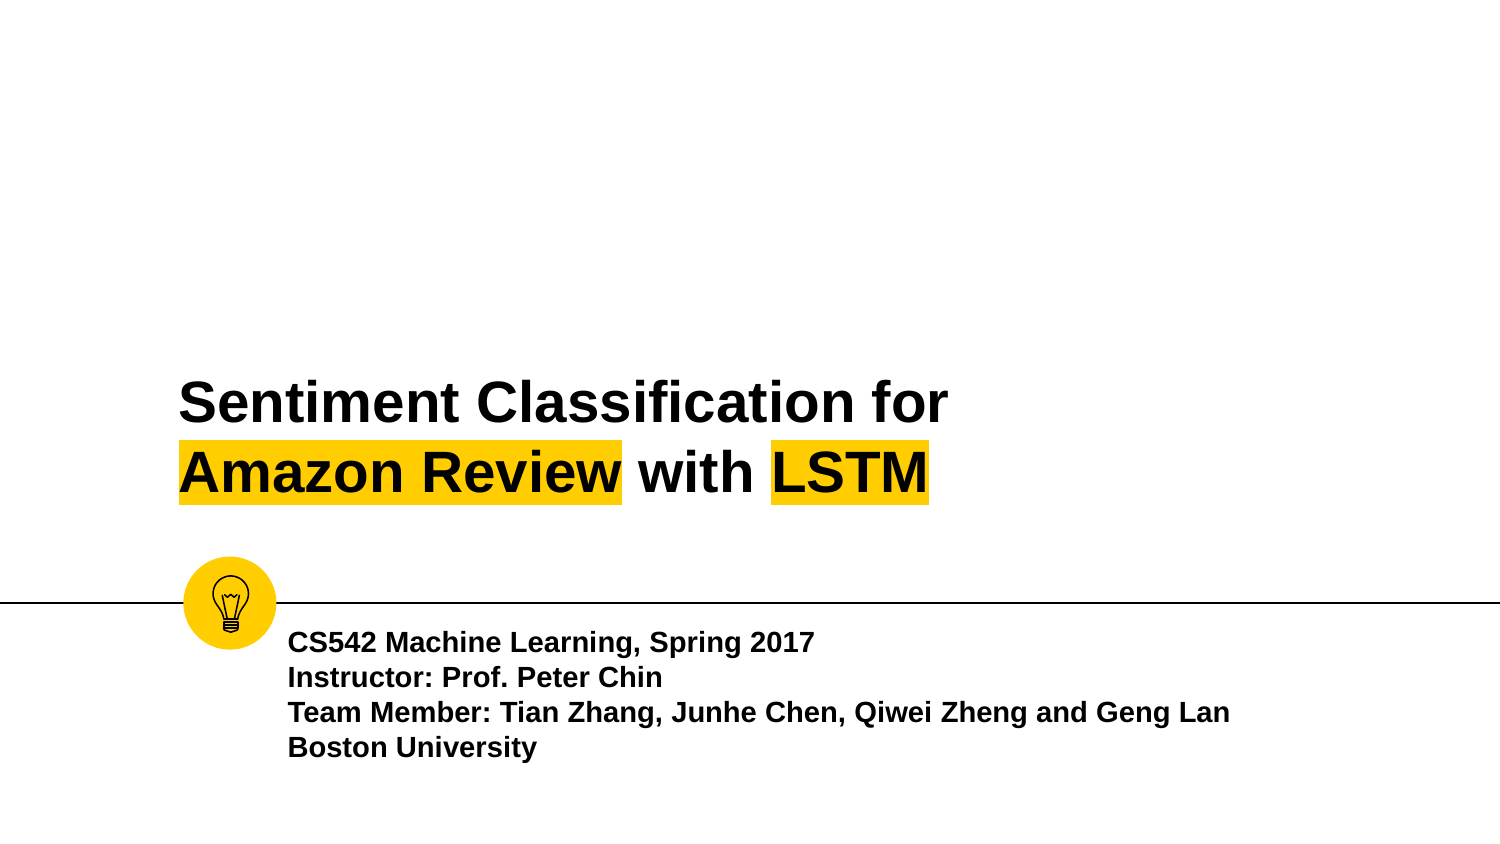

# Sentiment Classification for Amazon Review with LSTM

CS542 Machine Learning, Spring 2017
Instructor: Prof. Peter Chin
Team Member: Tian Zhang, Junhe Chen, Qiwei Zheng and Geng Lan
Boston University